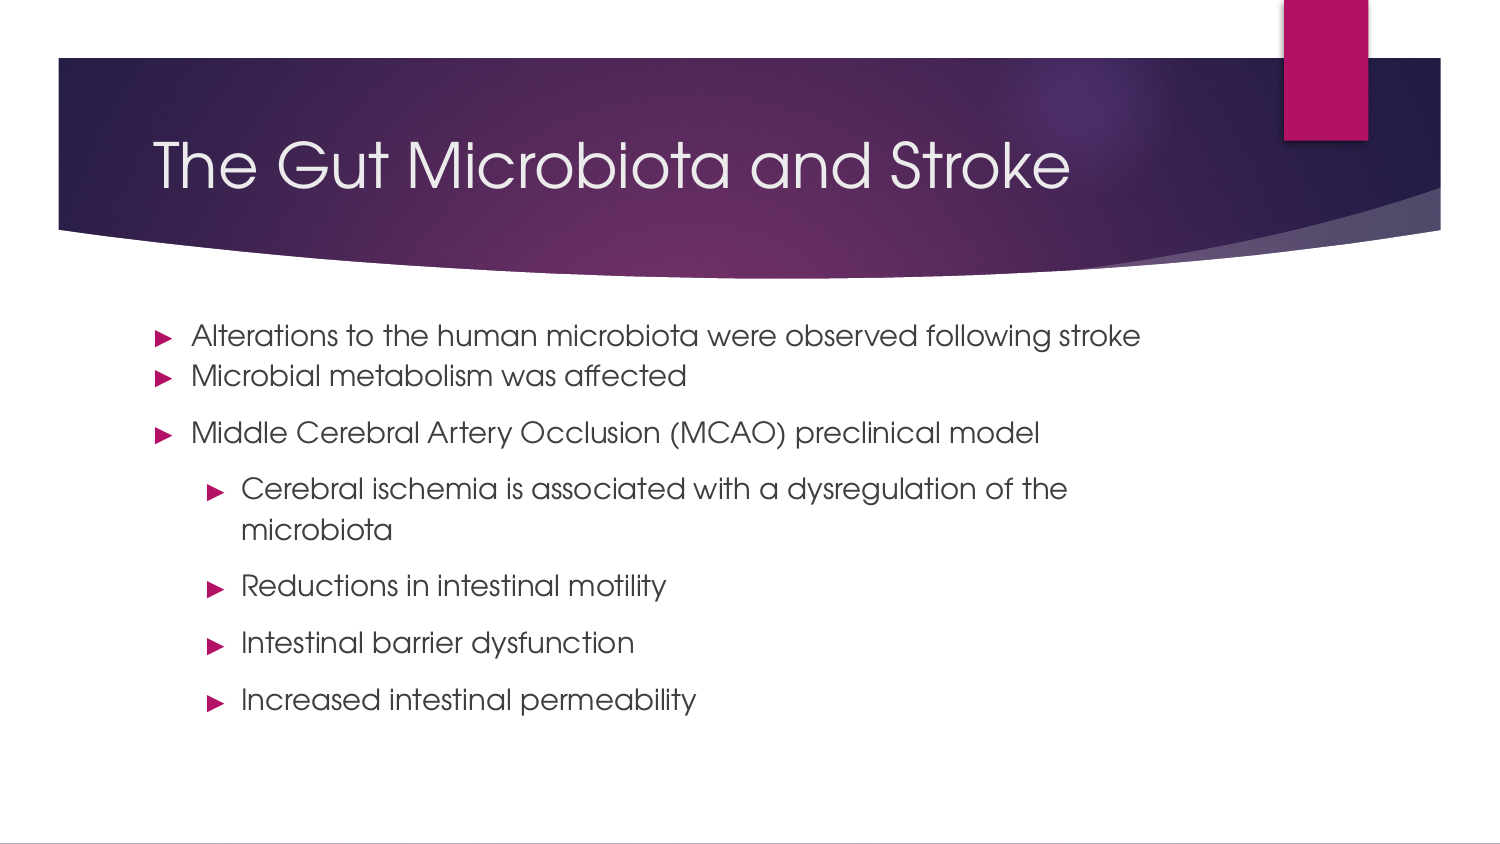

# The Gut Microbiota and Stroke
Alterations to the human microbiota were observed following stroke
Microbial metabolism was affected
Middle Cerebral Artery Occlusion (MCAO) preclinical model
Cerebral ischemia is associated with a dysregulation of the microbiota
Reductions in intestinal motility
Intestinal barrier dysfunction
Increased intestinal permeability